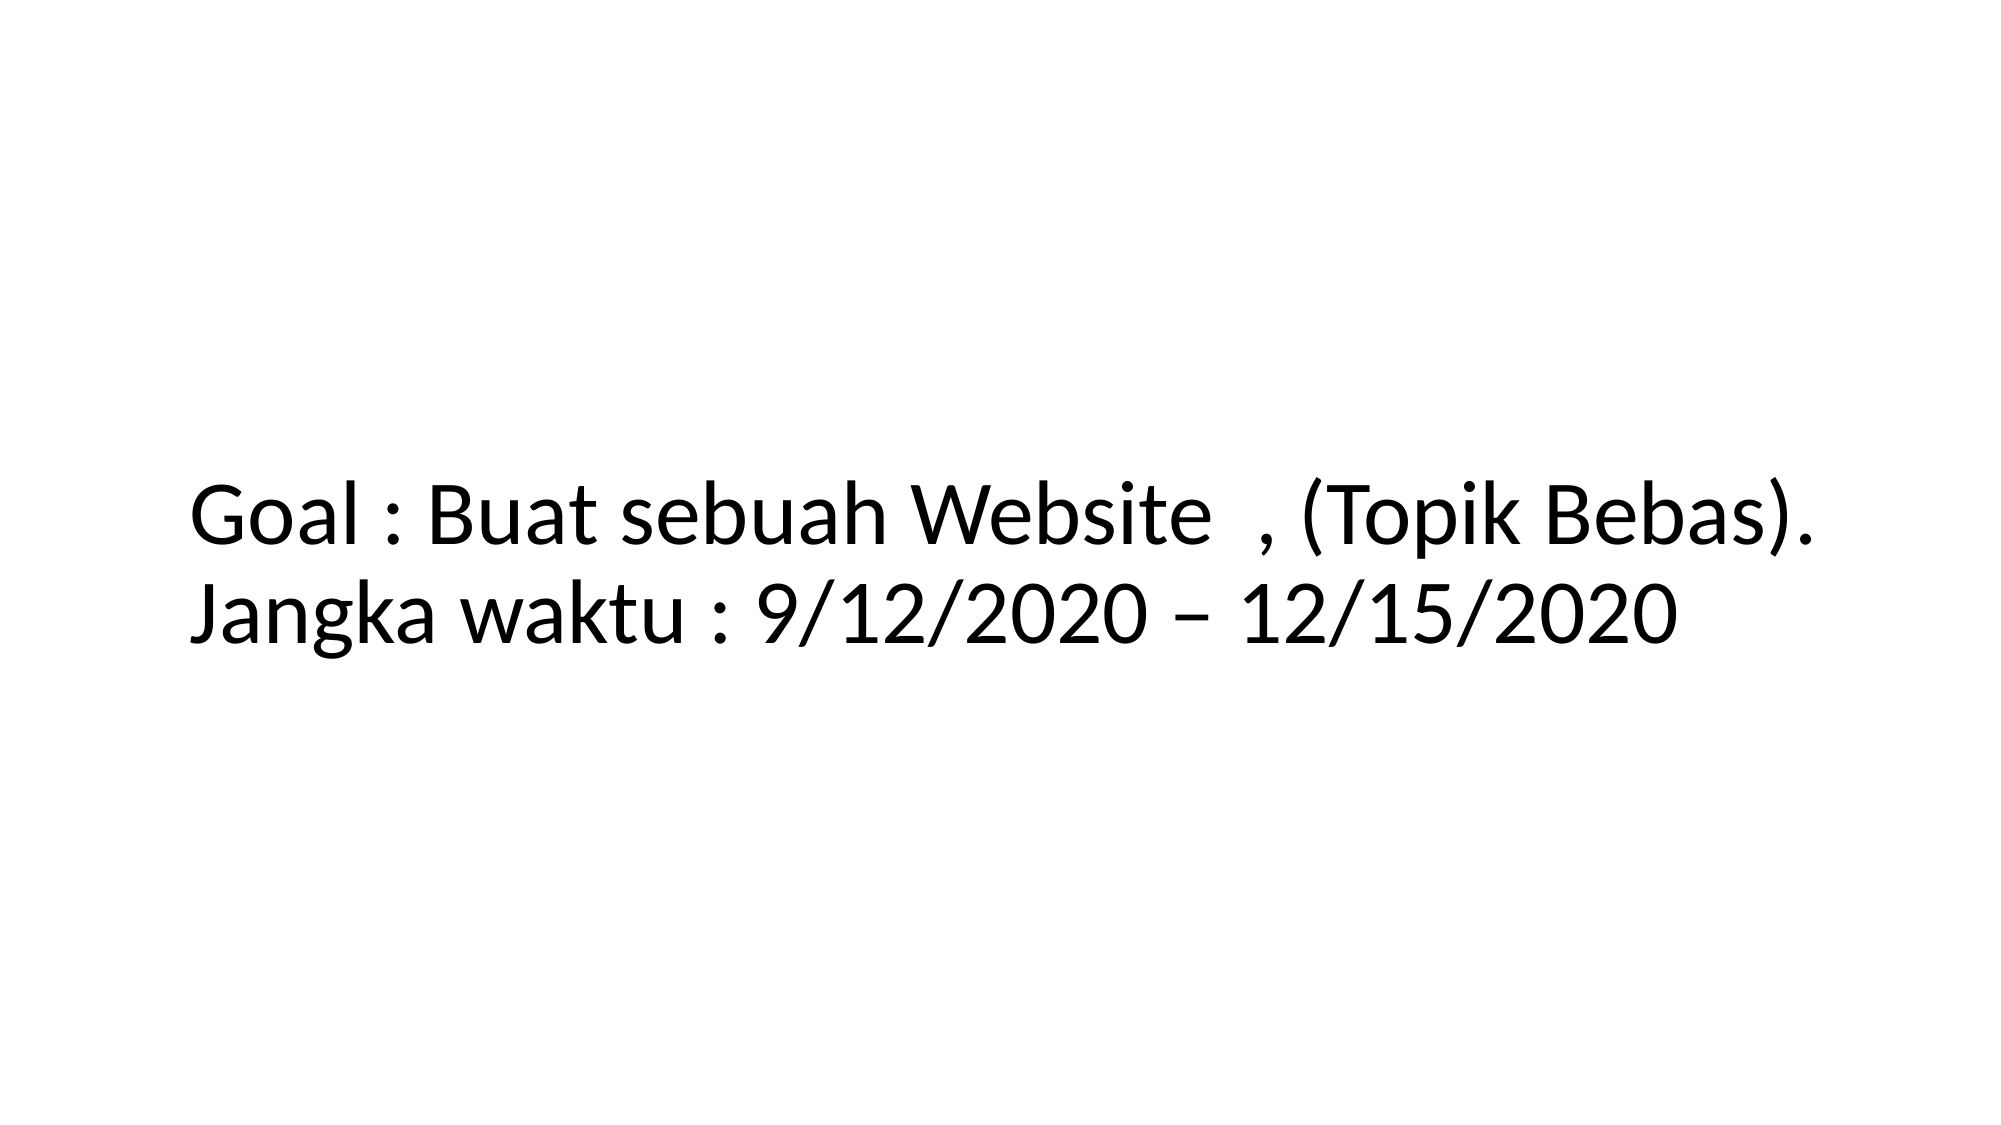

# Goal : Buat sebuah Website  , (Topik Bebas). Jangka waktu : 9/12/2020 – 12/15/2020